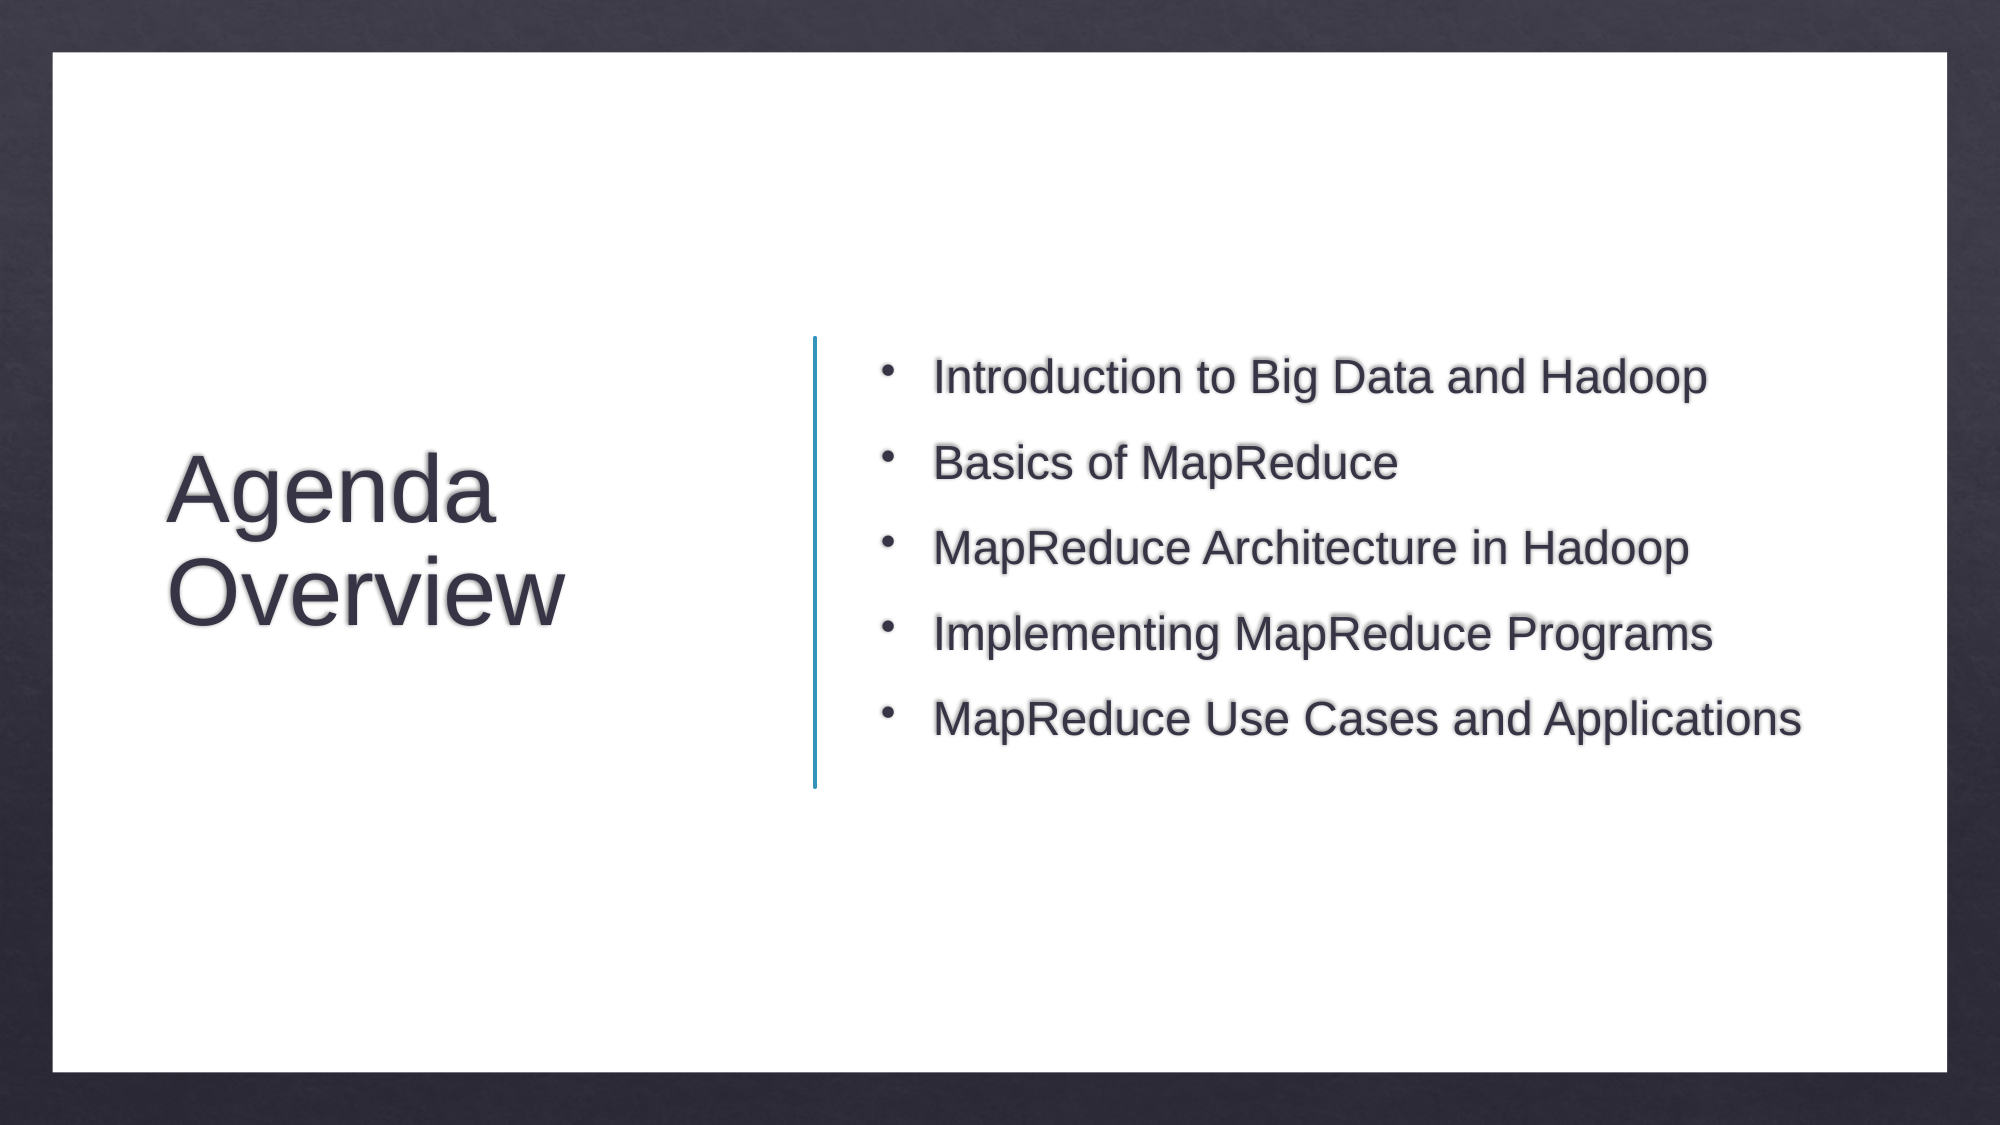

# Agenda Overview
Introduction to Big Data and Hadoop
Basics of MapReduce
MapReduce Architecture in Hadoop
Implementing MapReduce Programs
MapReduce Use Cases and Applications